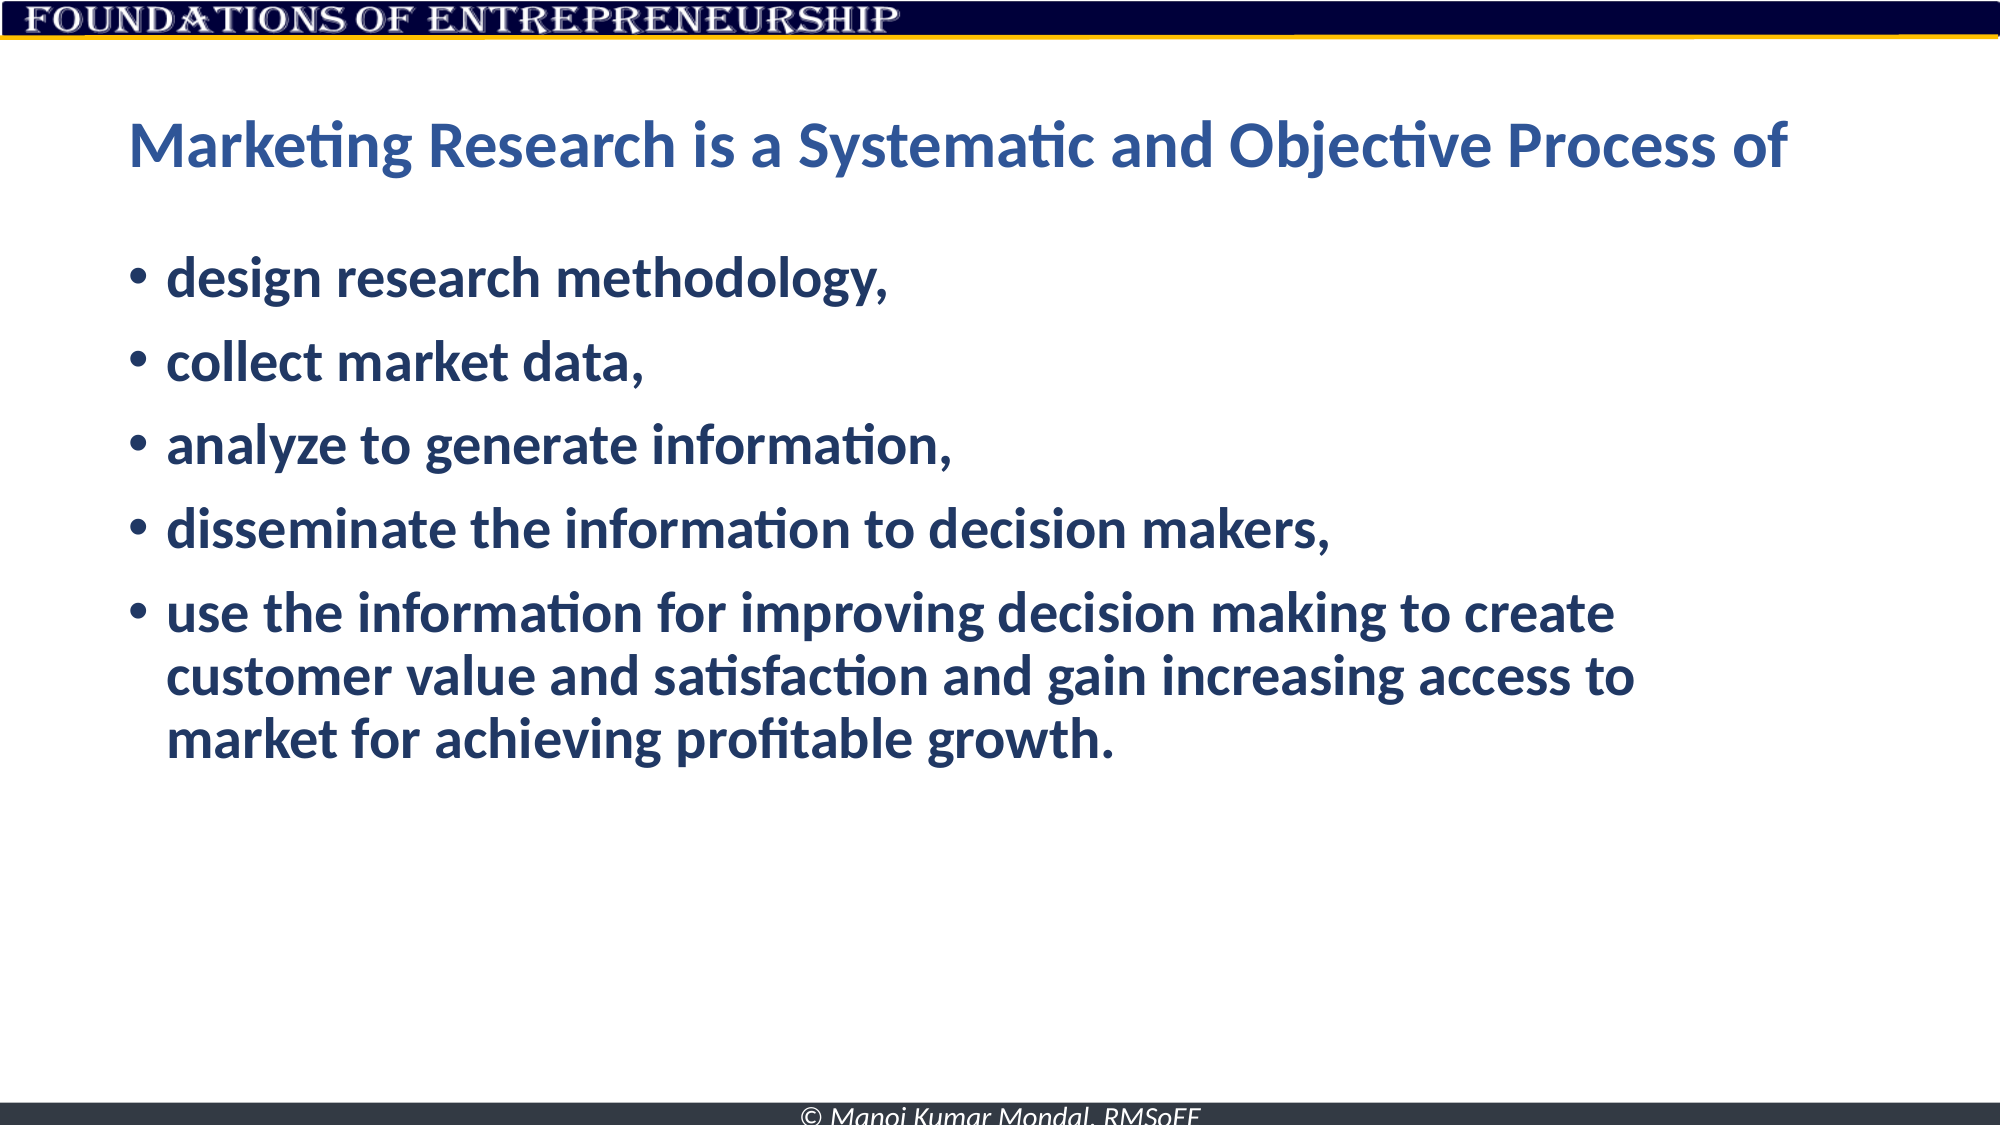

# Marketing Research is a Systematic and Objective Process of
design research methodology,
collect market data,
analyze to generate information,
disseminate the information to decision makers,
use the information for improving decision making to create customer value and satisfaction and gain increasing access to market for achieving profitable growth.